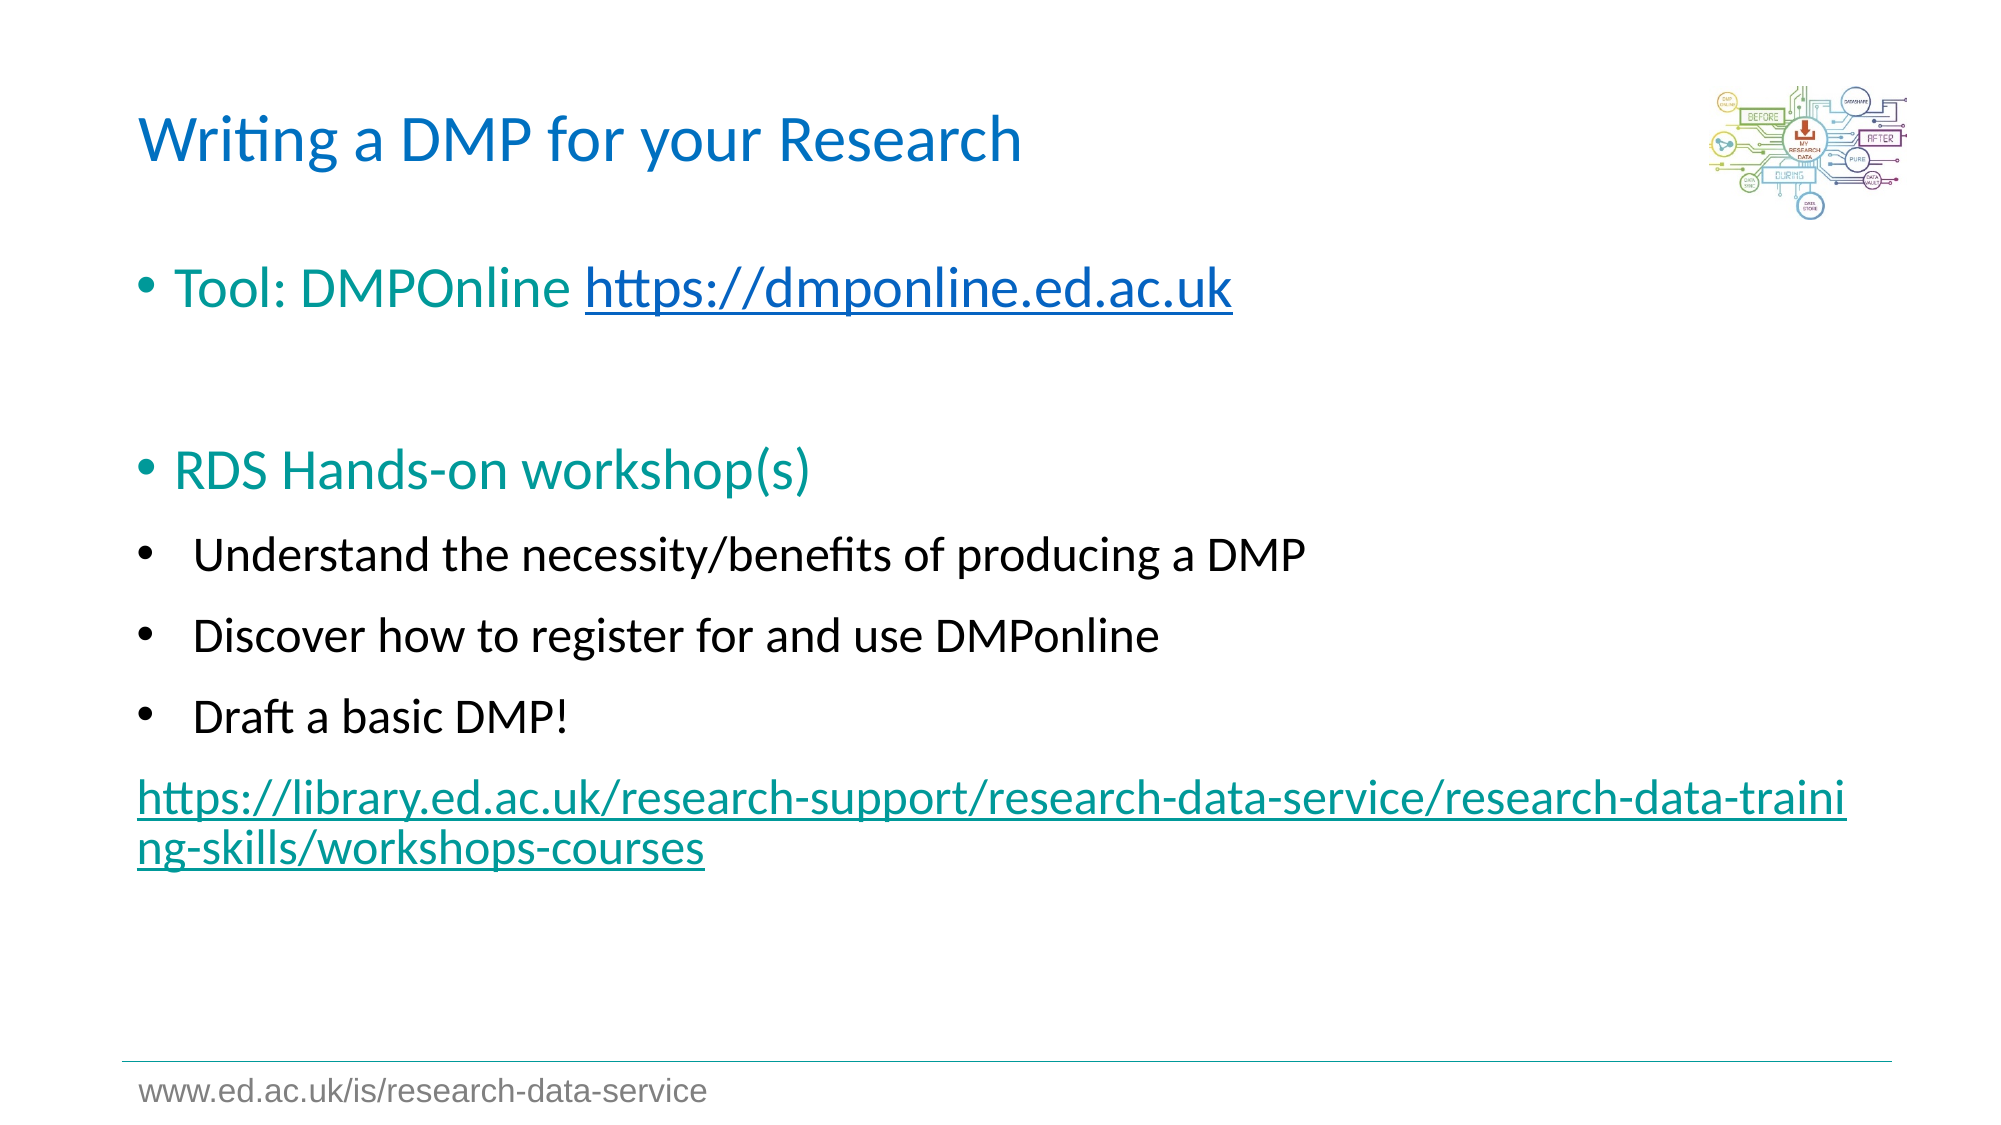

# Writing a DMP for your Research
Tool: DMPOnline https://dmponline.ed.ac.uk

RDS Hands-on workshop(s)
Understand the necessity/benefits of producing a DMP
Discover how to register for and use DMPonline
Draft a basic DMP!
https://library.ed.ac.uk/research-support/research-data-service/research-data-training-skills/workshops-courses